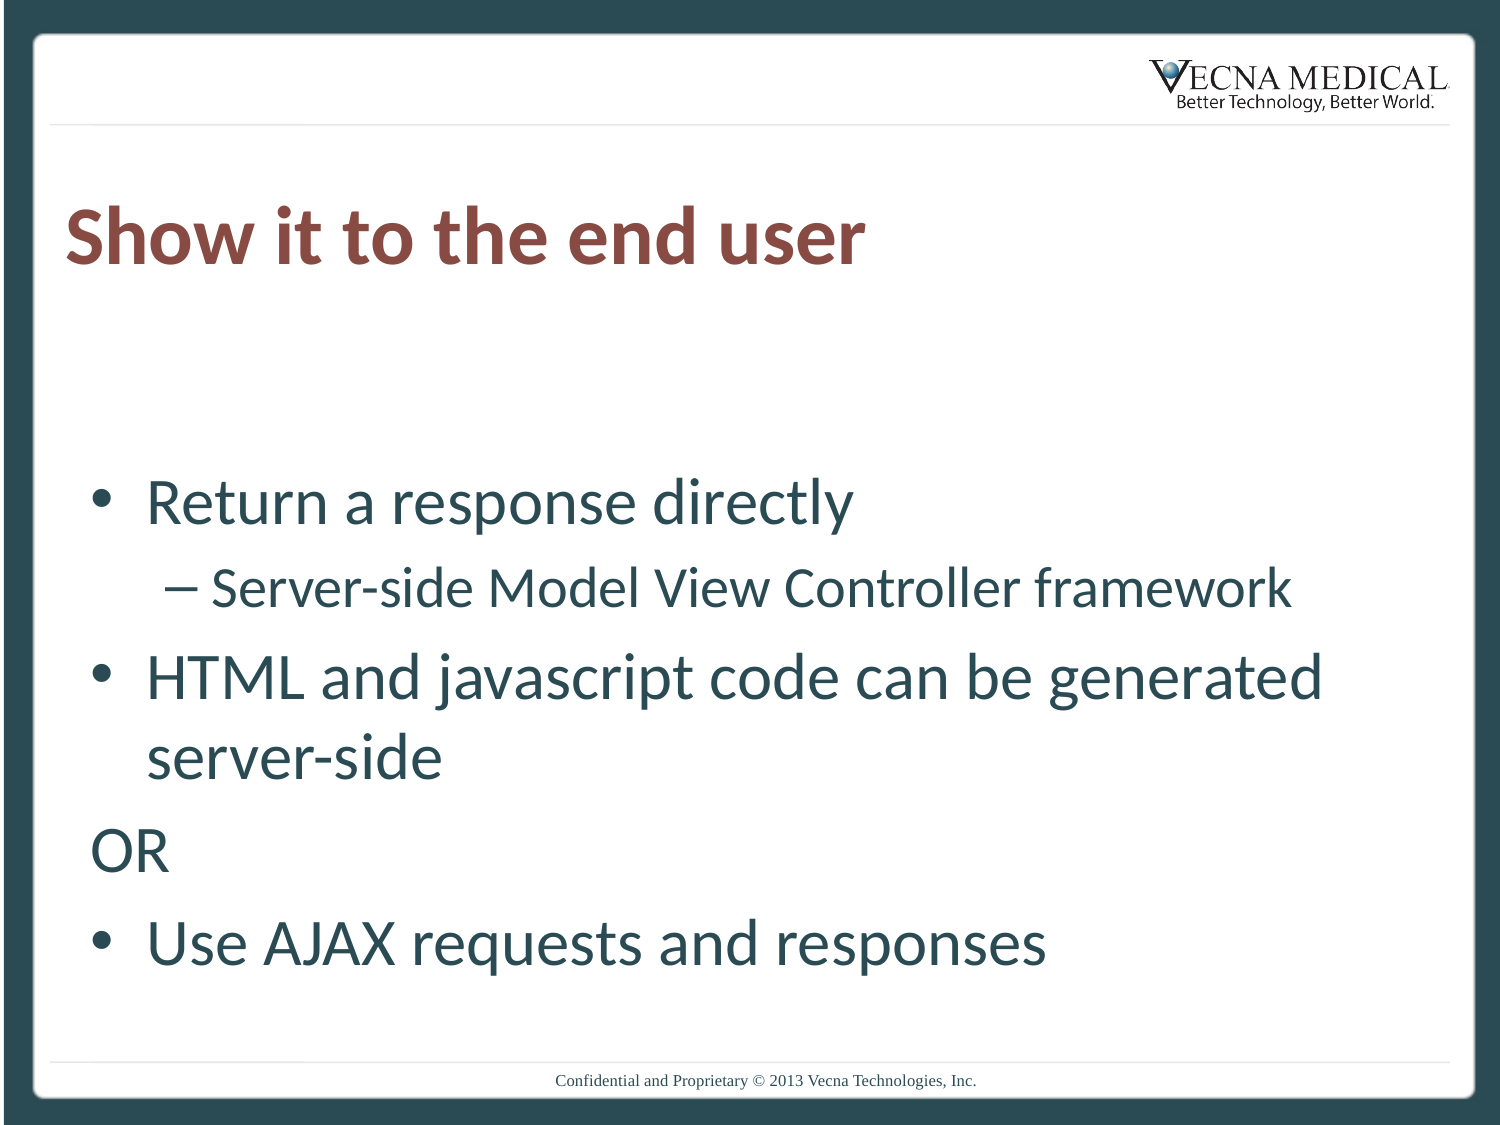

# Show it to the end user
Return a response directly
Server-side Model View Controller framework
HTML and javascript code can be generated server-side
OR
Use AJAX requests and responses